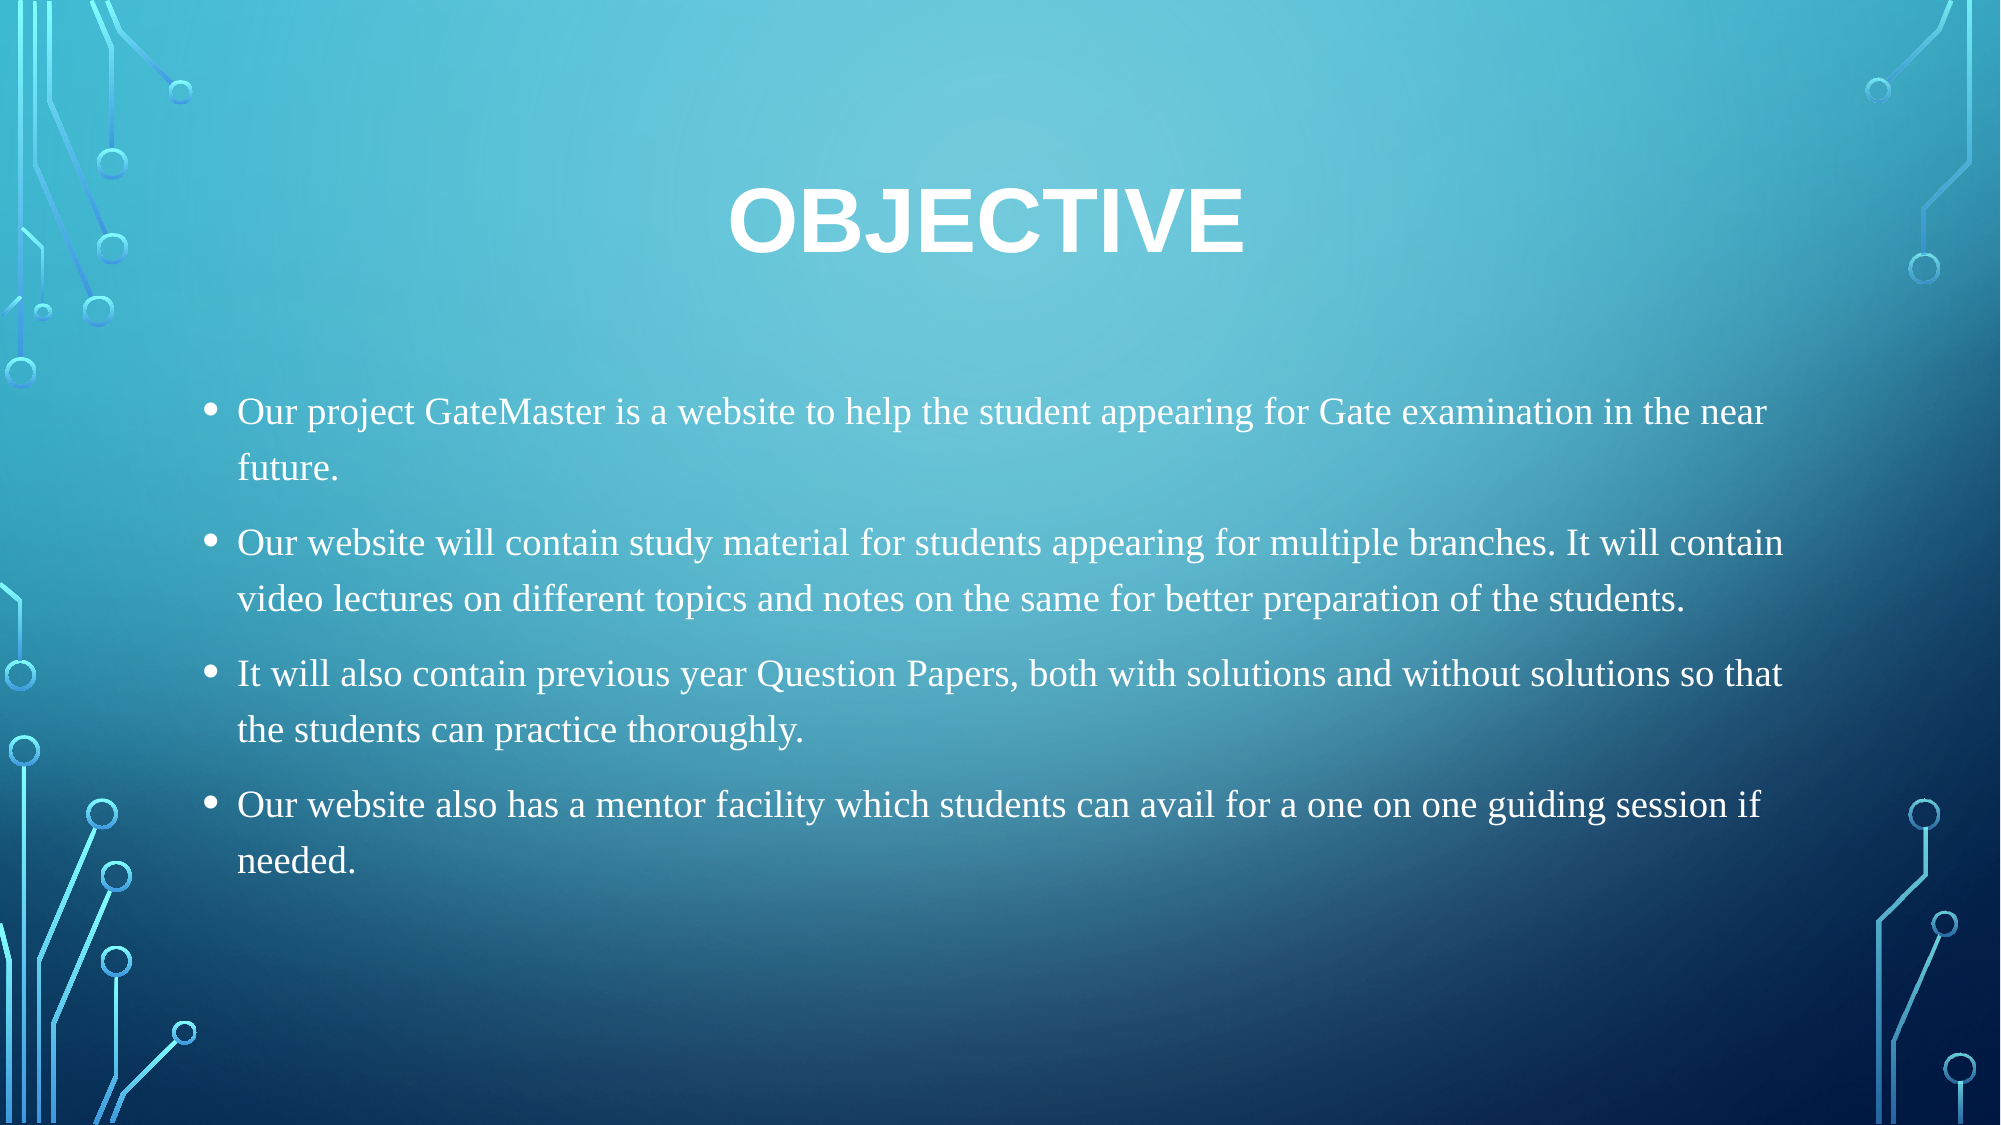

# Objective
Our project GateMaster is a website to help the student appearing for Gate examination in the near future.
Our website will contain study material for students appearing for multiple branches. It will contain video lectures on different topics and notes on the same for better preparation of the students.
It will also contain previous year Question Papers, both with solutions and without solutions so that the students can practice thoroughly.
Our website also has a mentor facility which students can avail for a one on one guiding session if needed.